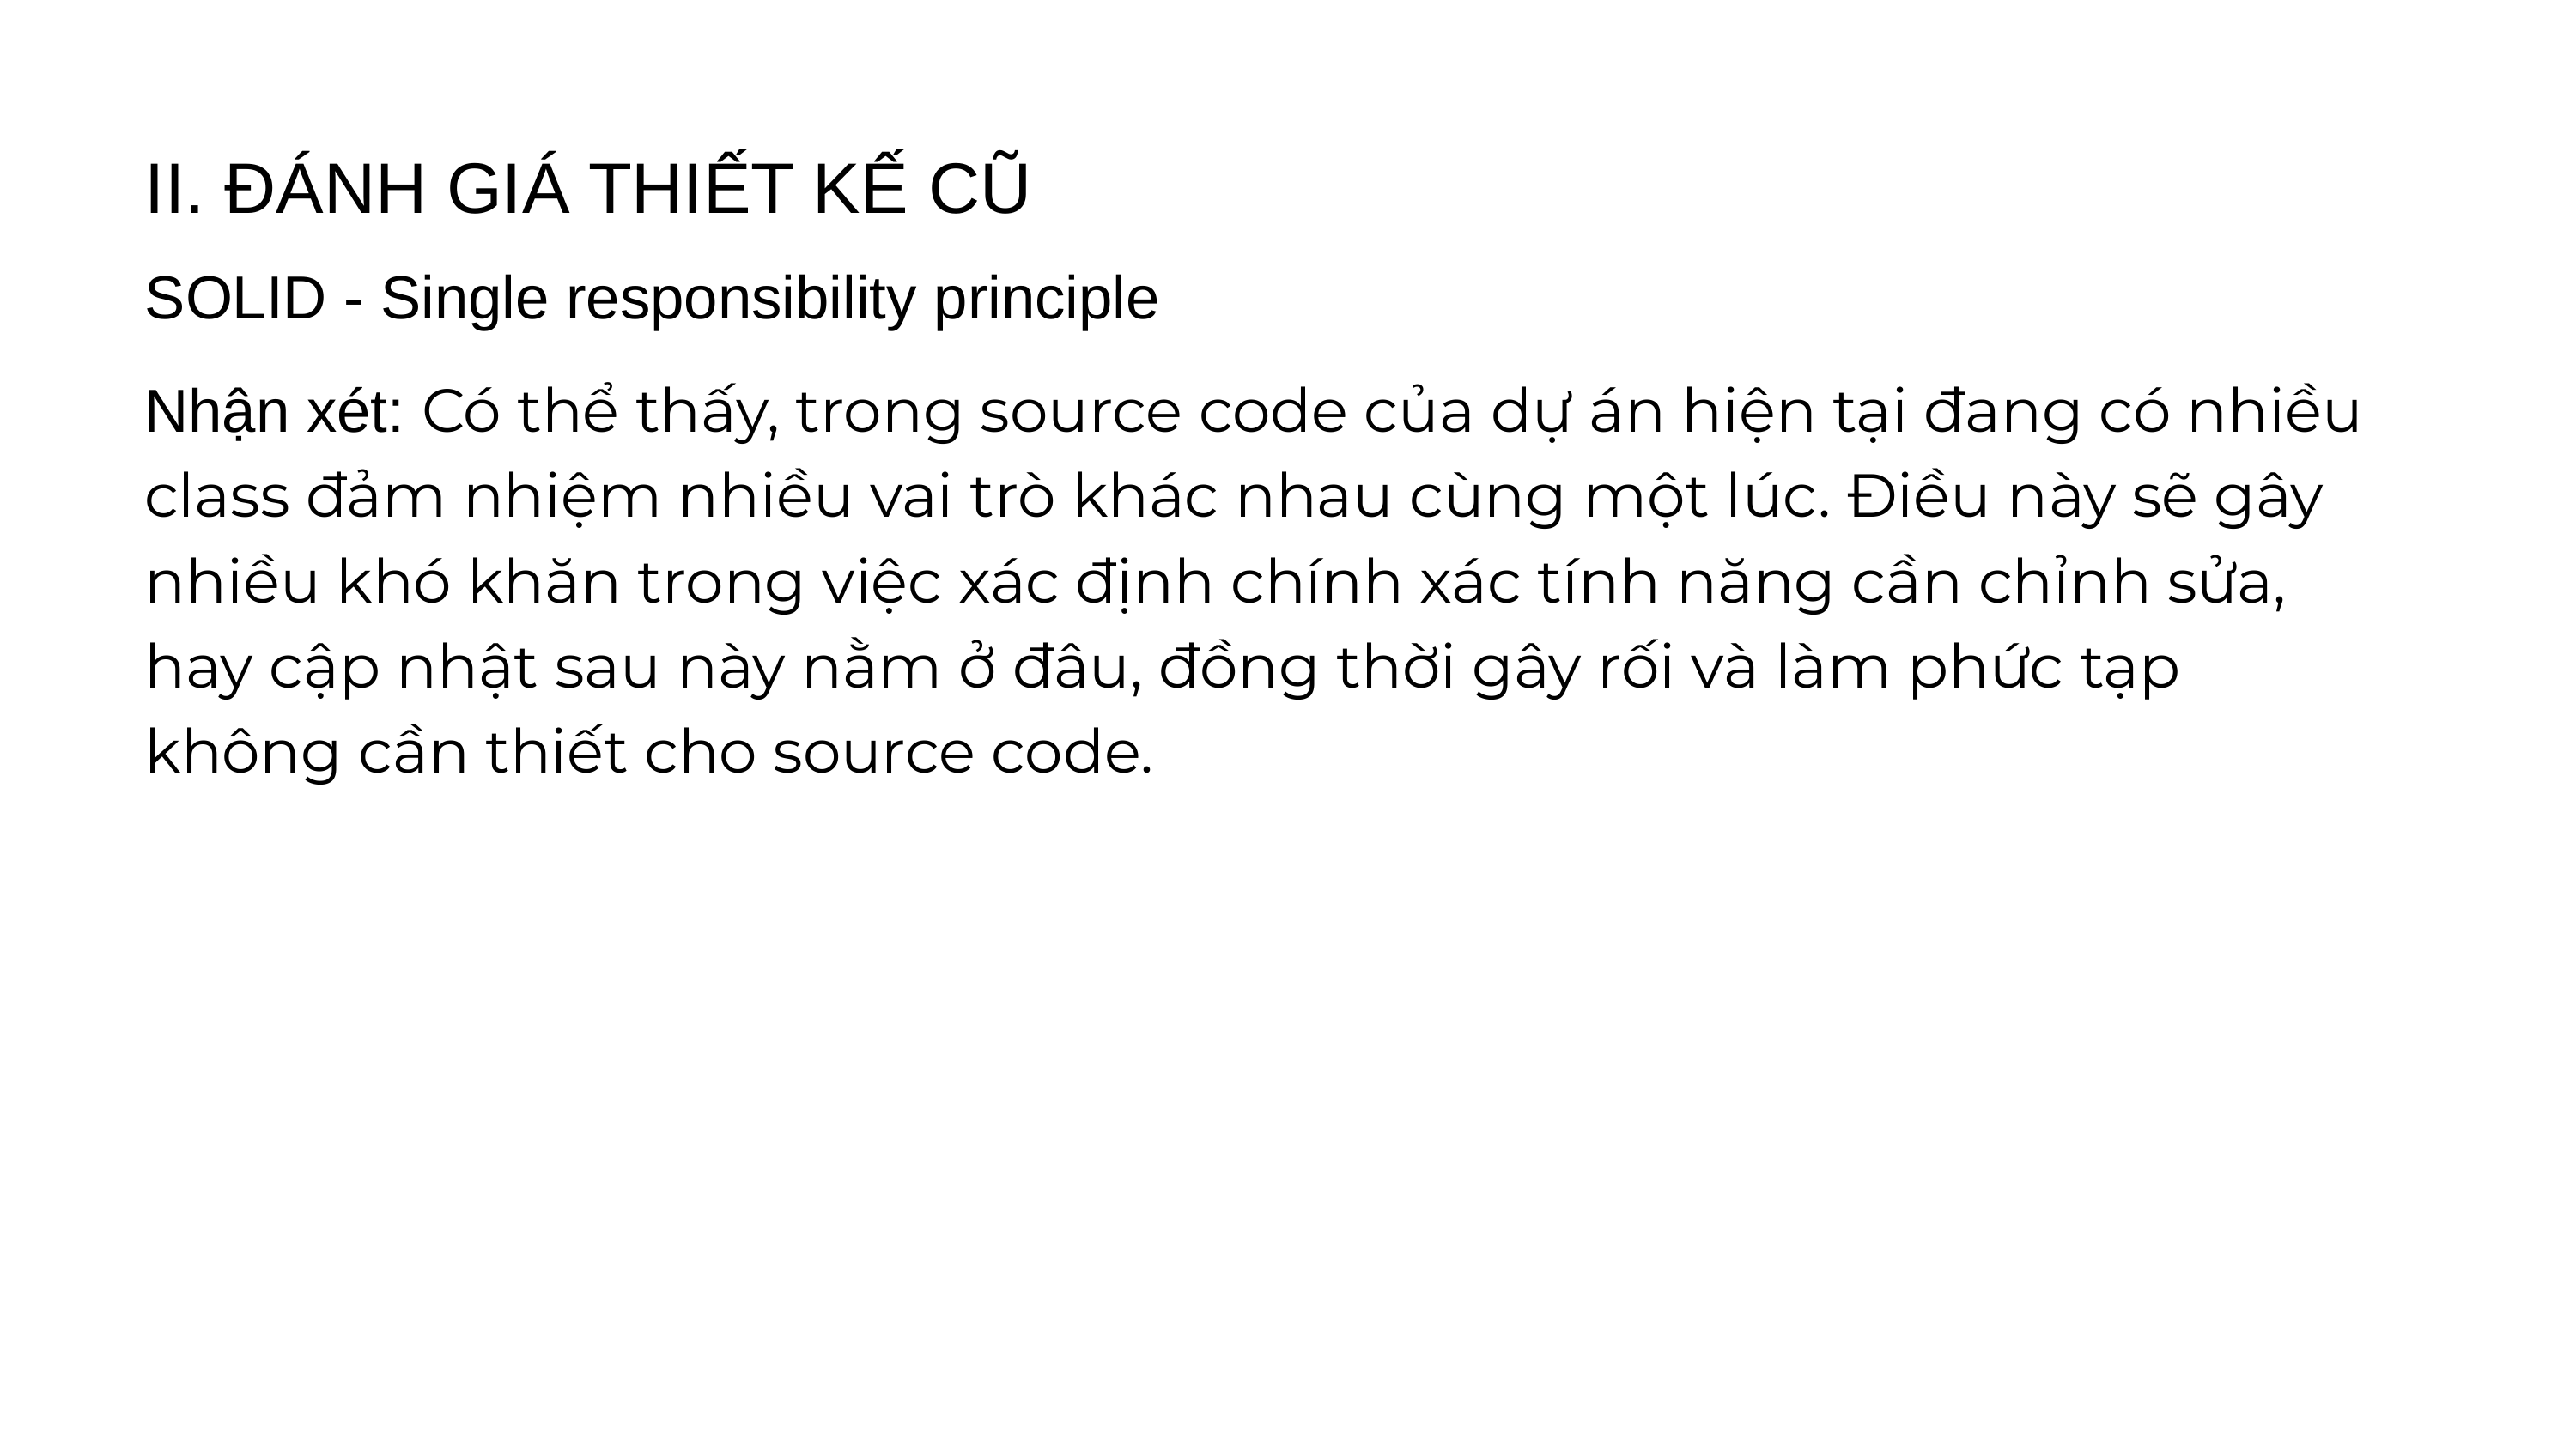

II. ĐÁNH GIÁ THIẾT KẾ CŨ
SOLID - Single responsibility principle

Nhận xét: Có thể thấy, trong source code của dự án hiện tại đang có nhiều class đảm nhiệm nhiều vai trò khác nhau cùng một lúc. Điều này sẽ gây nhiều khó khăn trong việc xác định chính xác tính năng cần chỉnh sửa, hay cập nhật sau này nằm ở đâu, đồng thời gây rối và làm phức tạp không cần thiết cho source code.